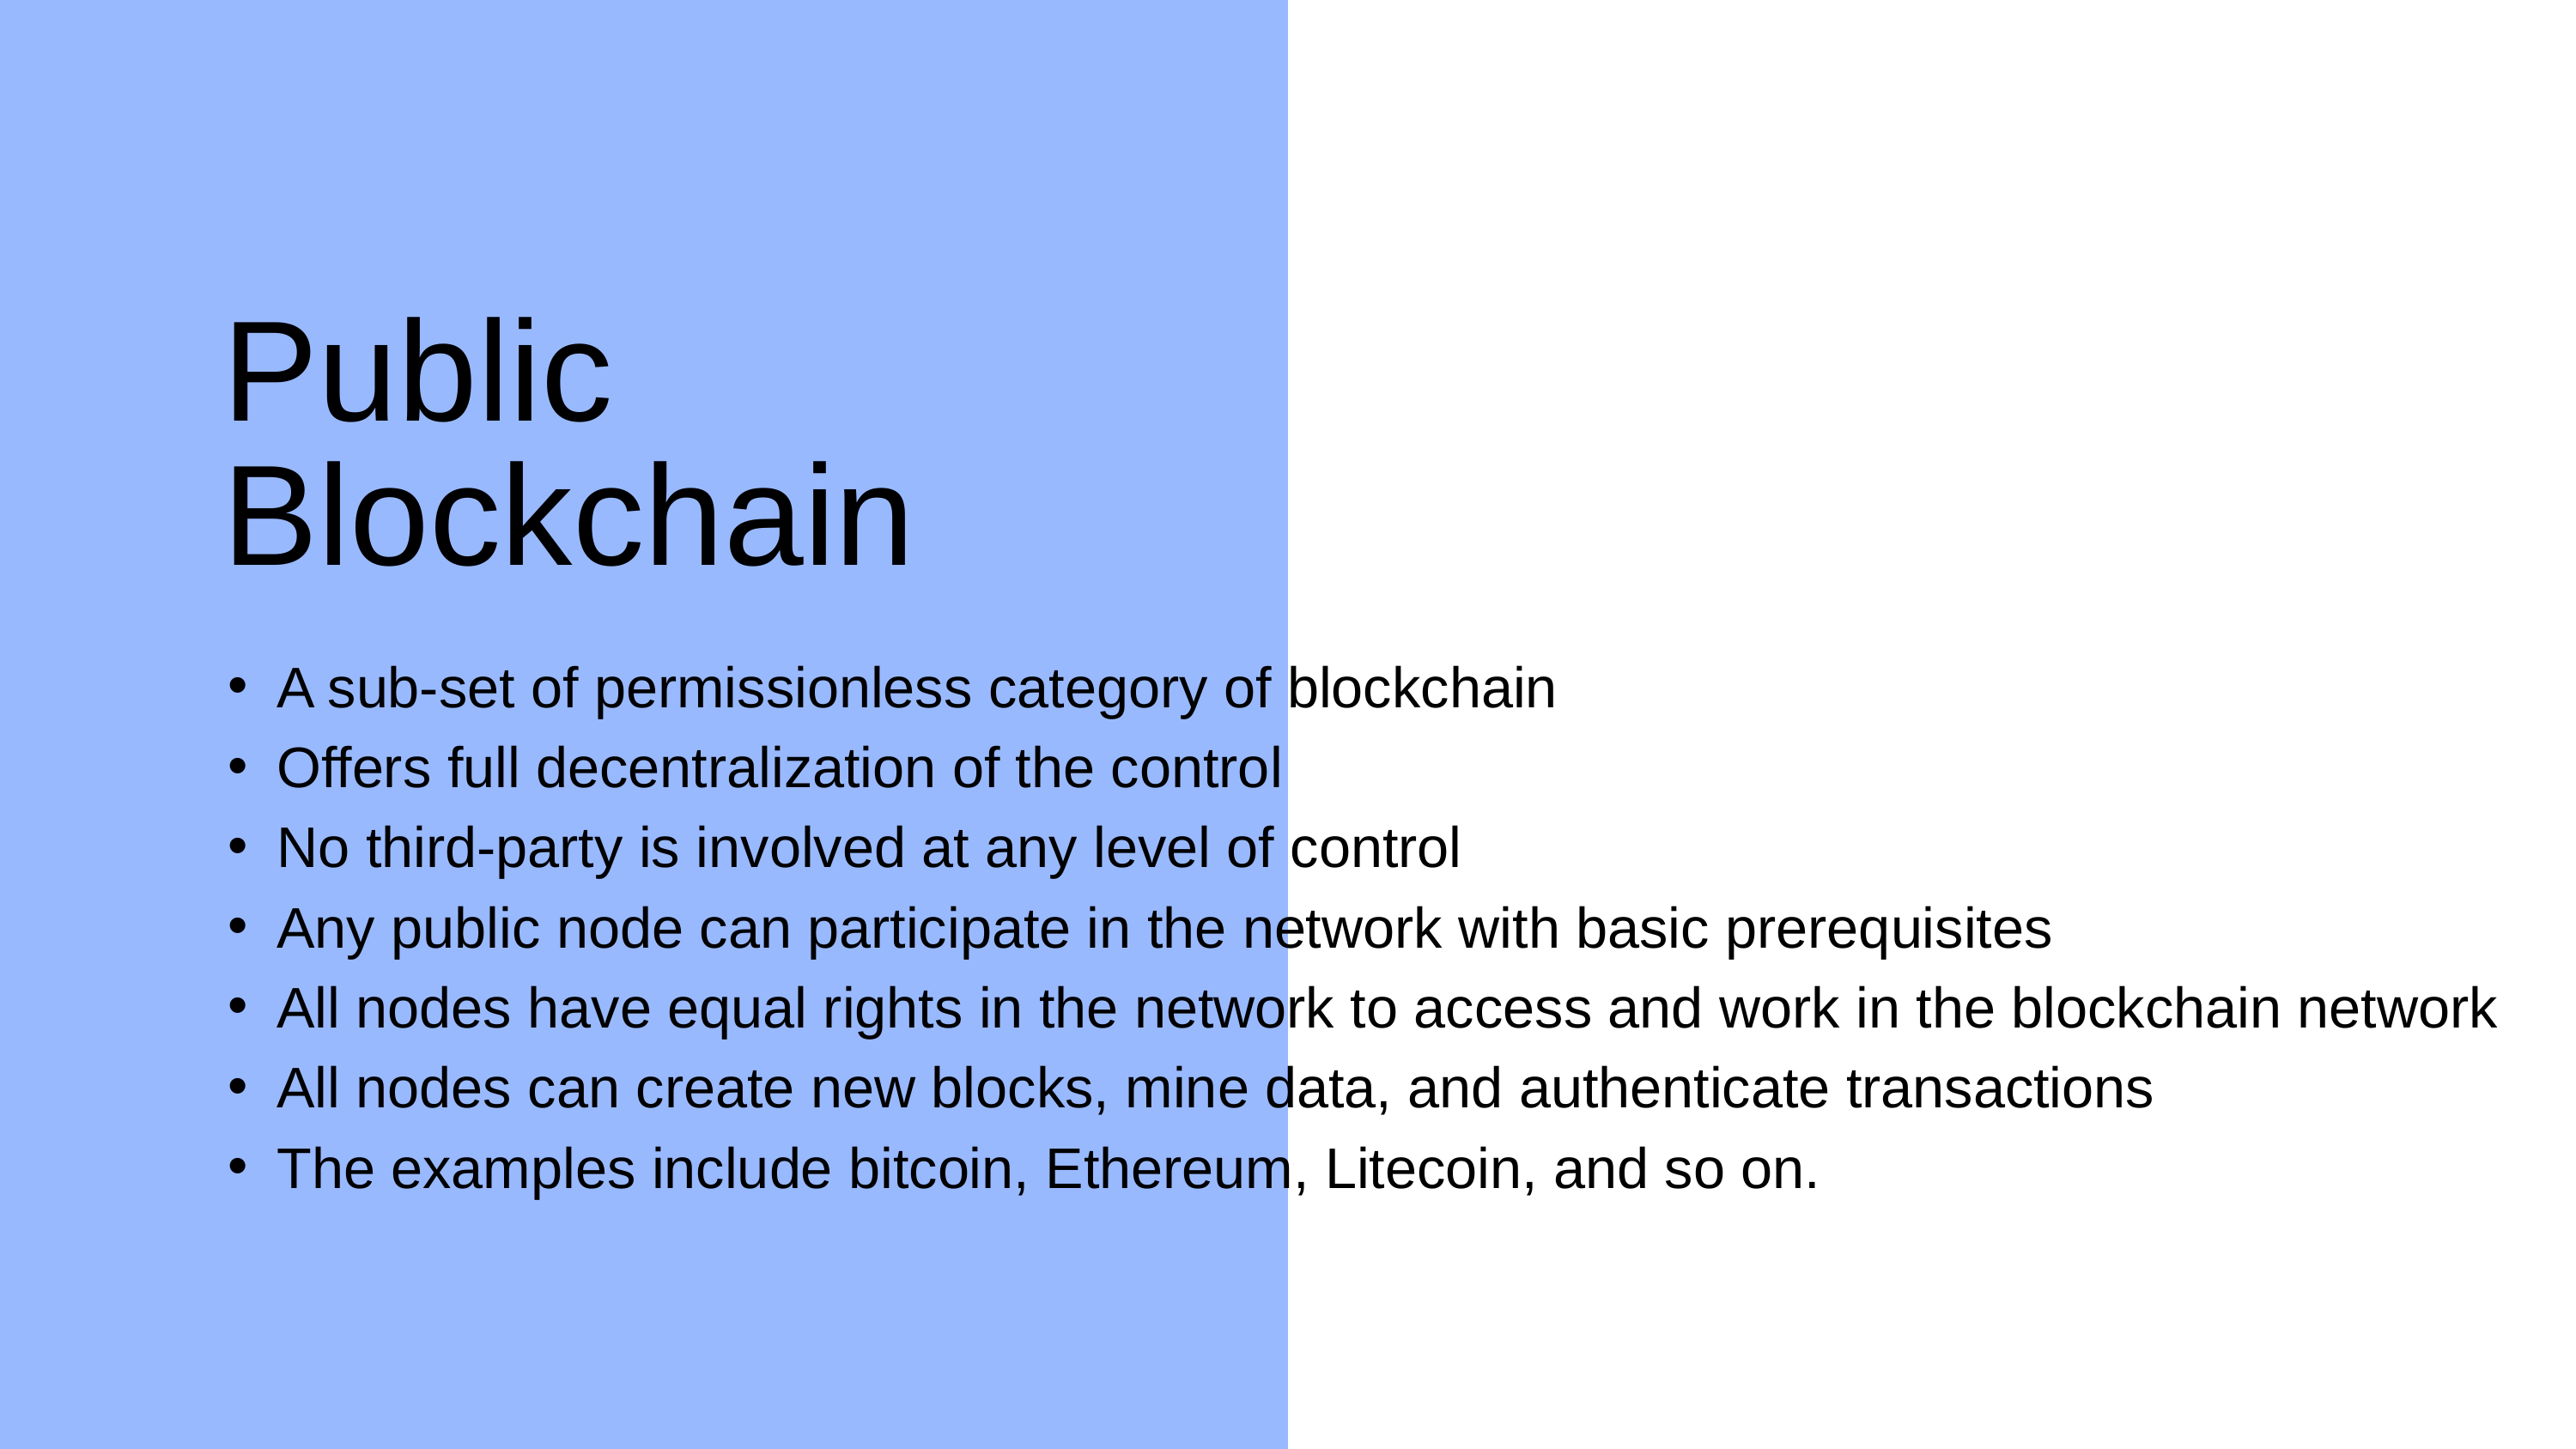

Public Blockchain
A sub-set of permissionless category of blockchain
Offers full decentralization of the control
No third-party is involved at any level of control
Any public node can participate in the network with basic prerequisites
All nodes have equal rights in the network to access and work in the blockchain network
All nodes can create new blocks, mine data, and authenticate transactions
The examples include bitcoin, Ethereum, Litecoin, and so on.